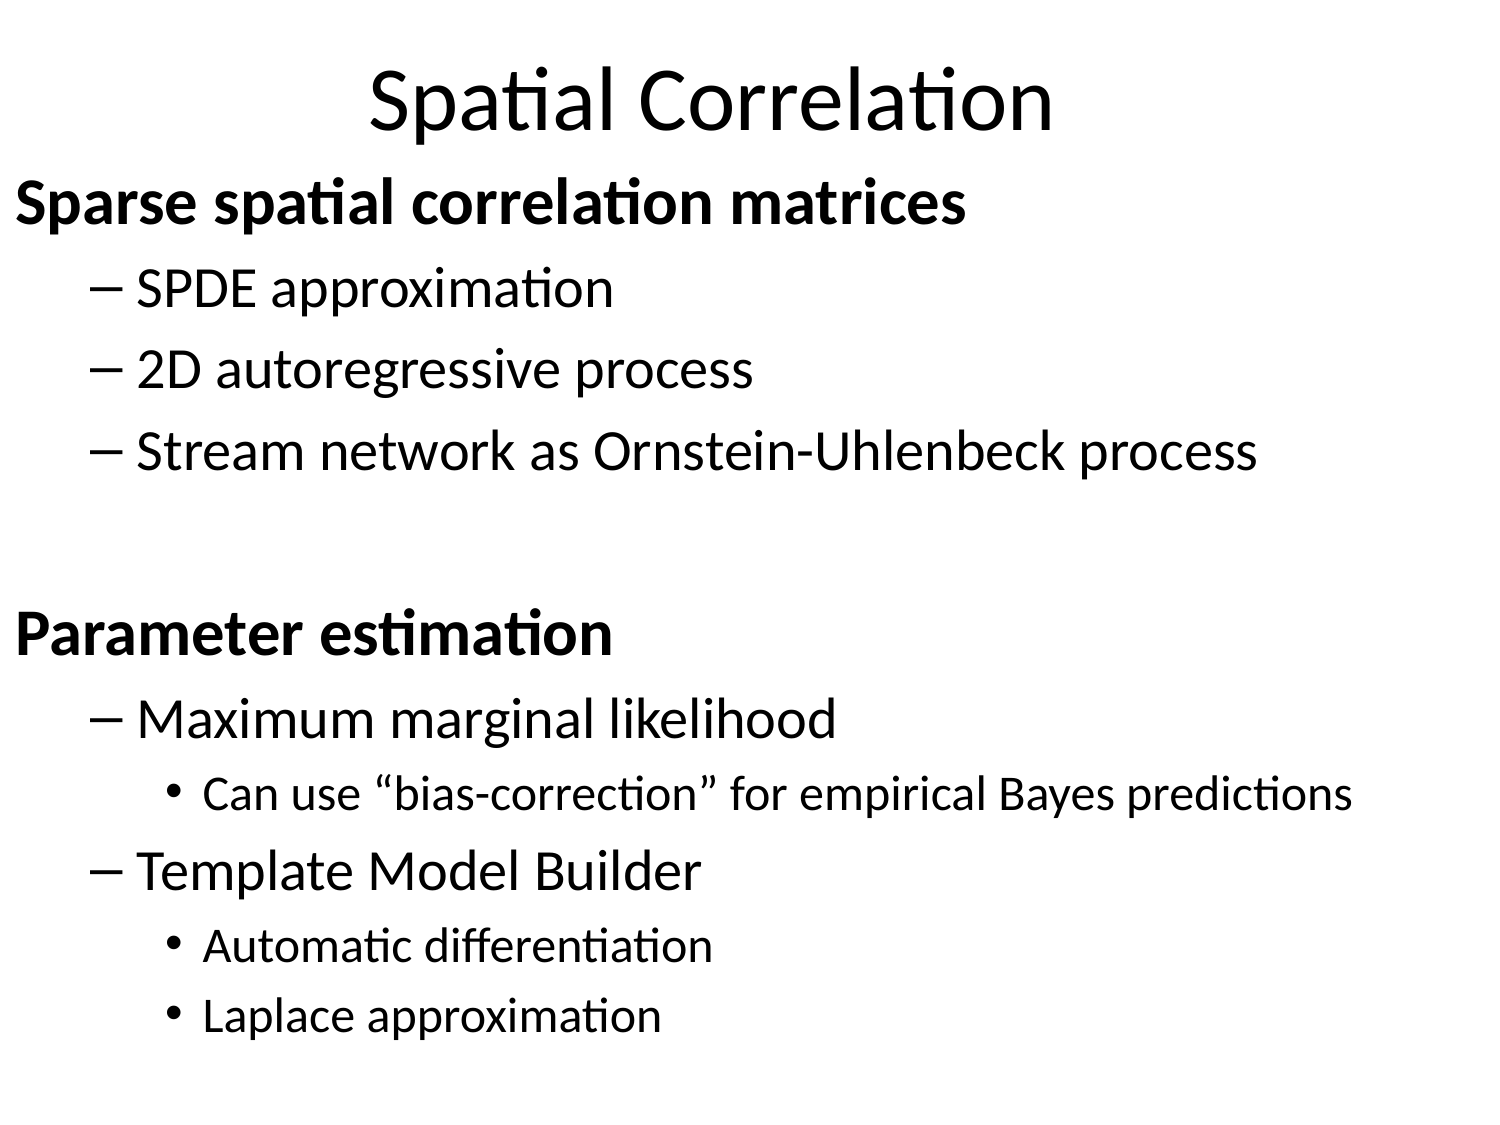

Spatial Correlation
Sparse spatial correlation matrices
SPDE approximation
2D autoregressive process
Stream network as Ornstein-Uhlenbeck process

Parameter estimation
Maximum marginal likelihood
Can use “bias-correction” for empirical Bayes predictions
Template Model Builder
Automatic differentiation
Laplace approximation